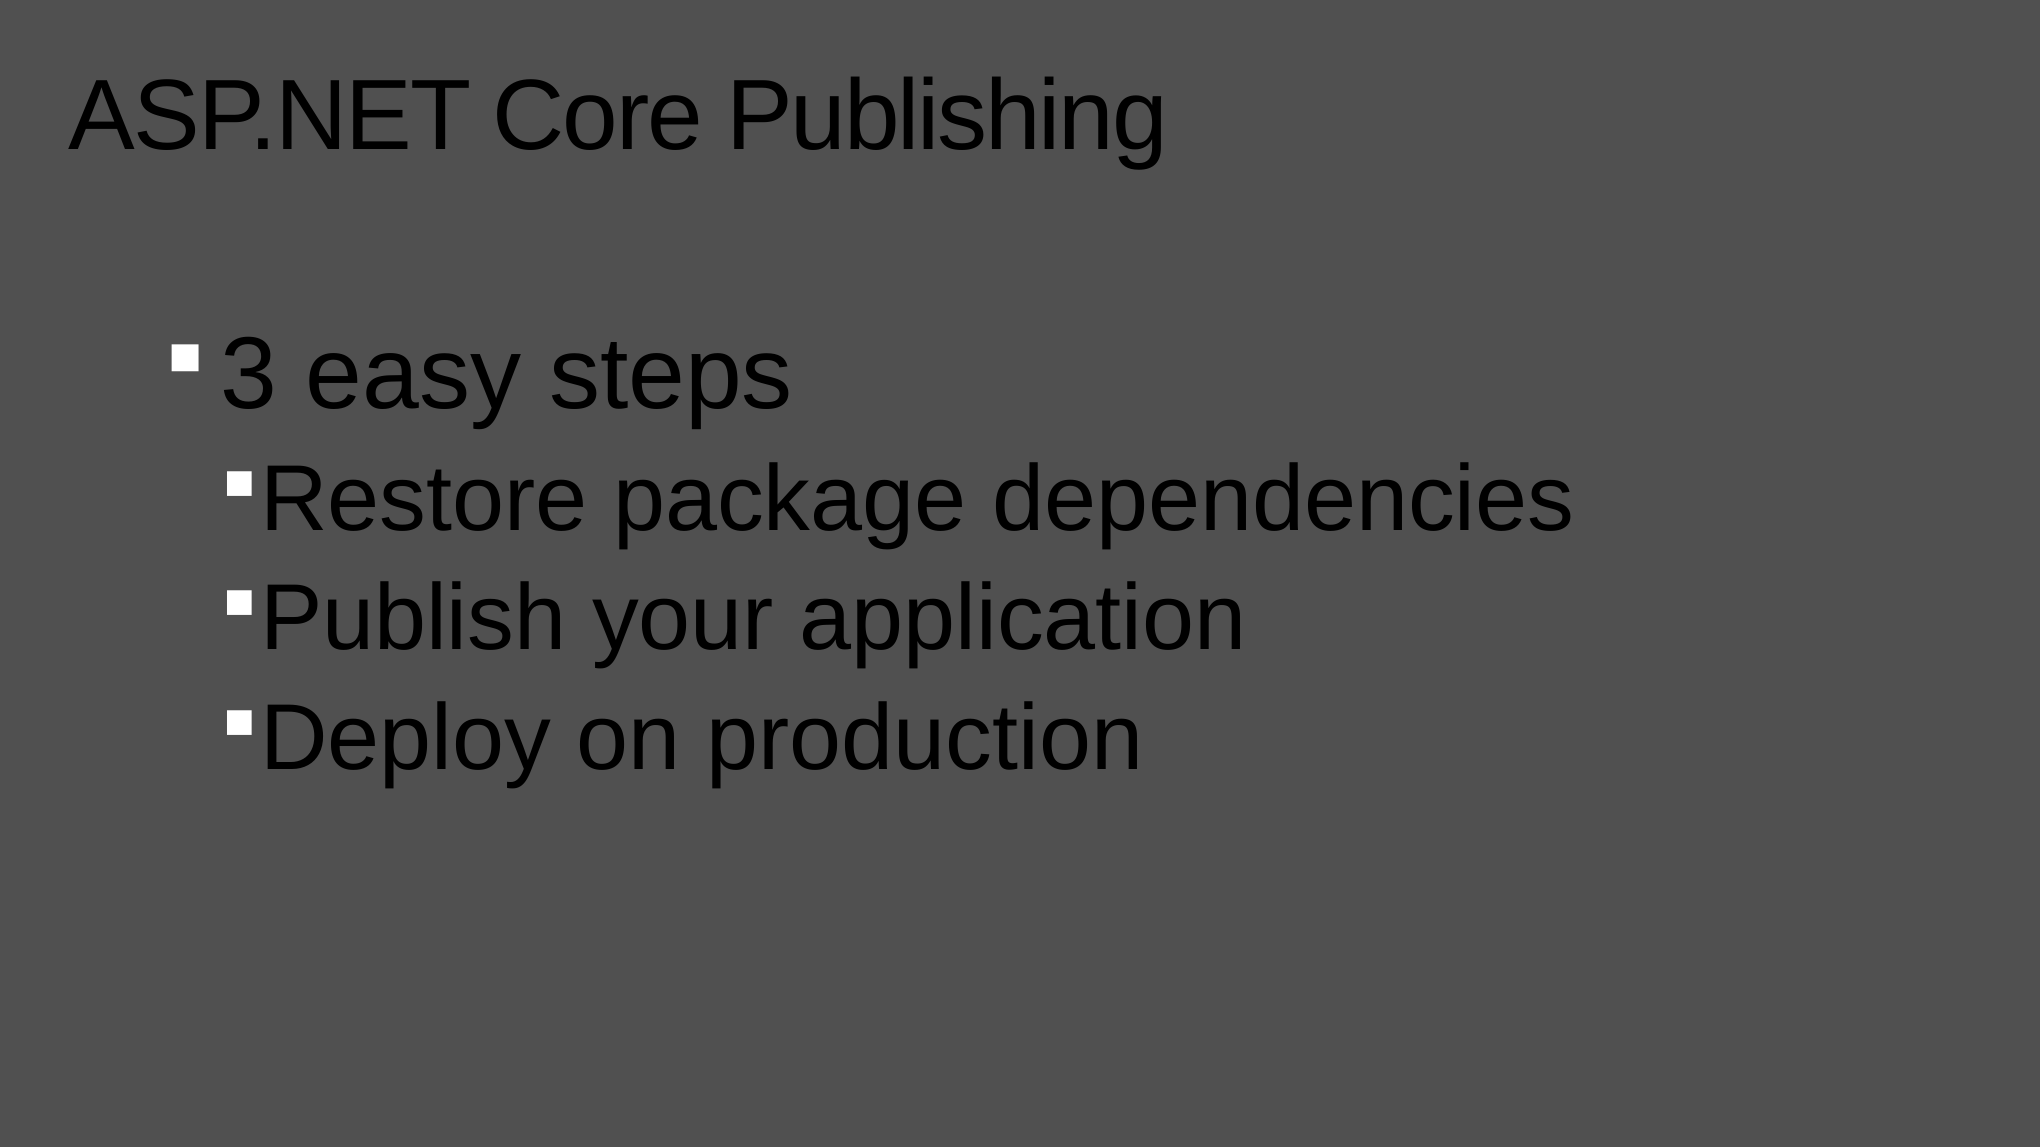

# ASP.NET Core Publishing
3 easy steps
Restore package dependencies
Publish your application
Deploy on production